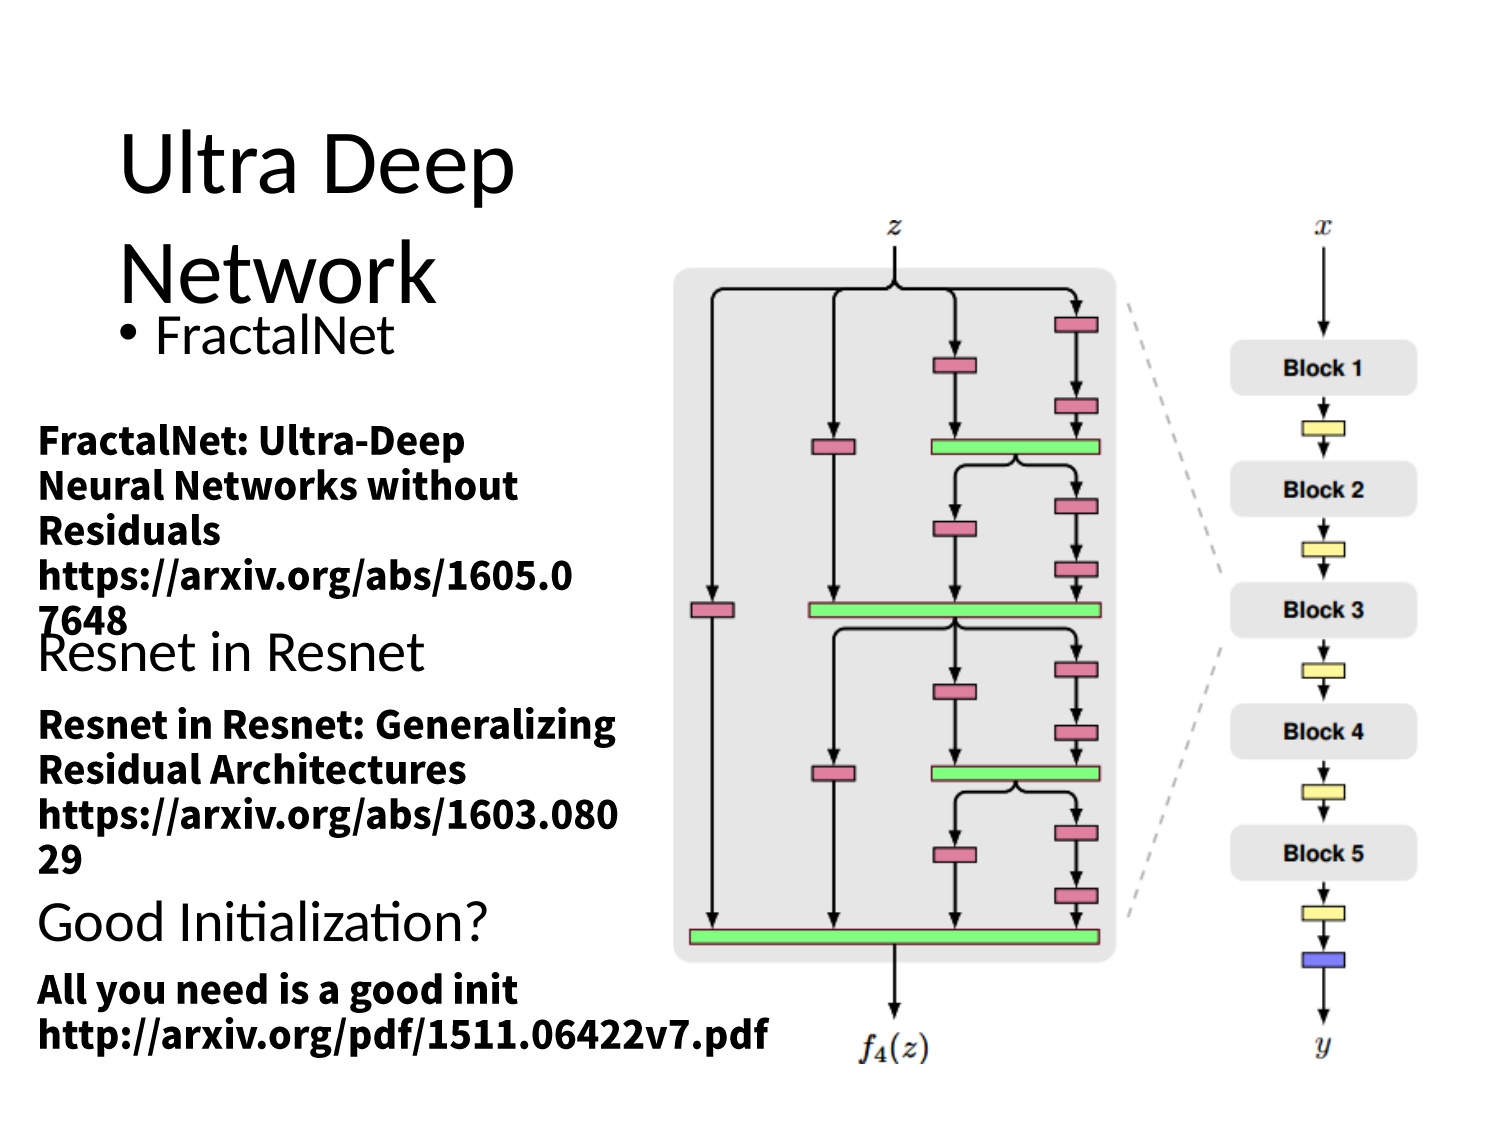

# Ultra Deep Network

FractalNet

Resnet in Resnet

Good Initialization?